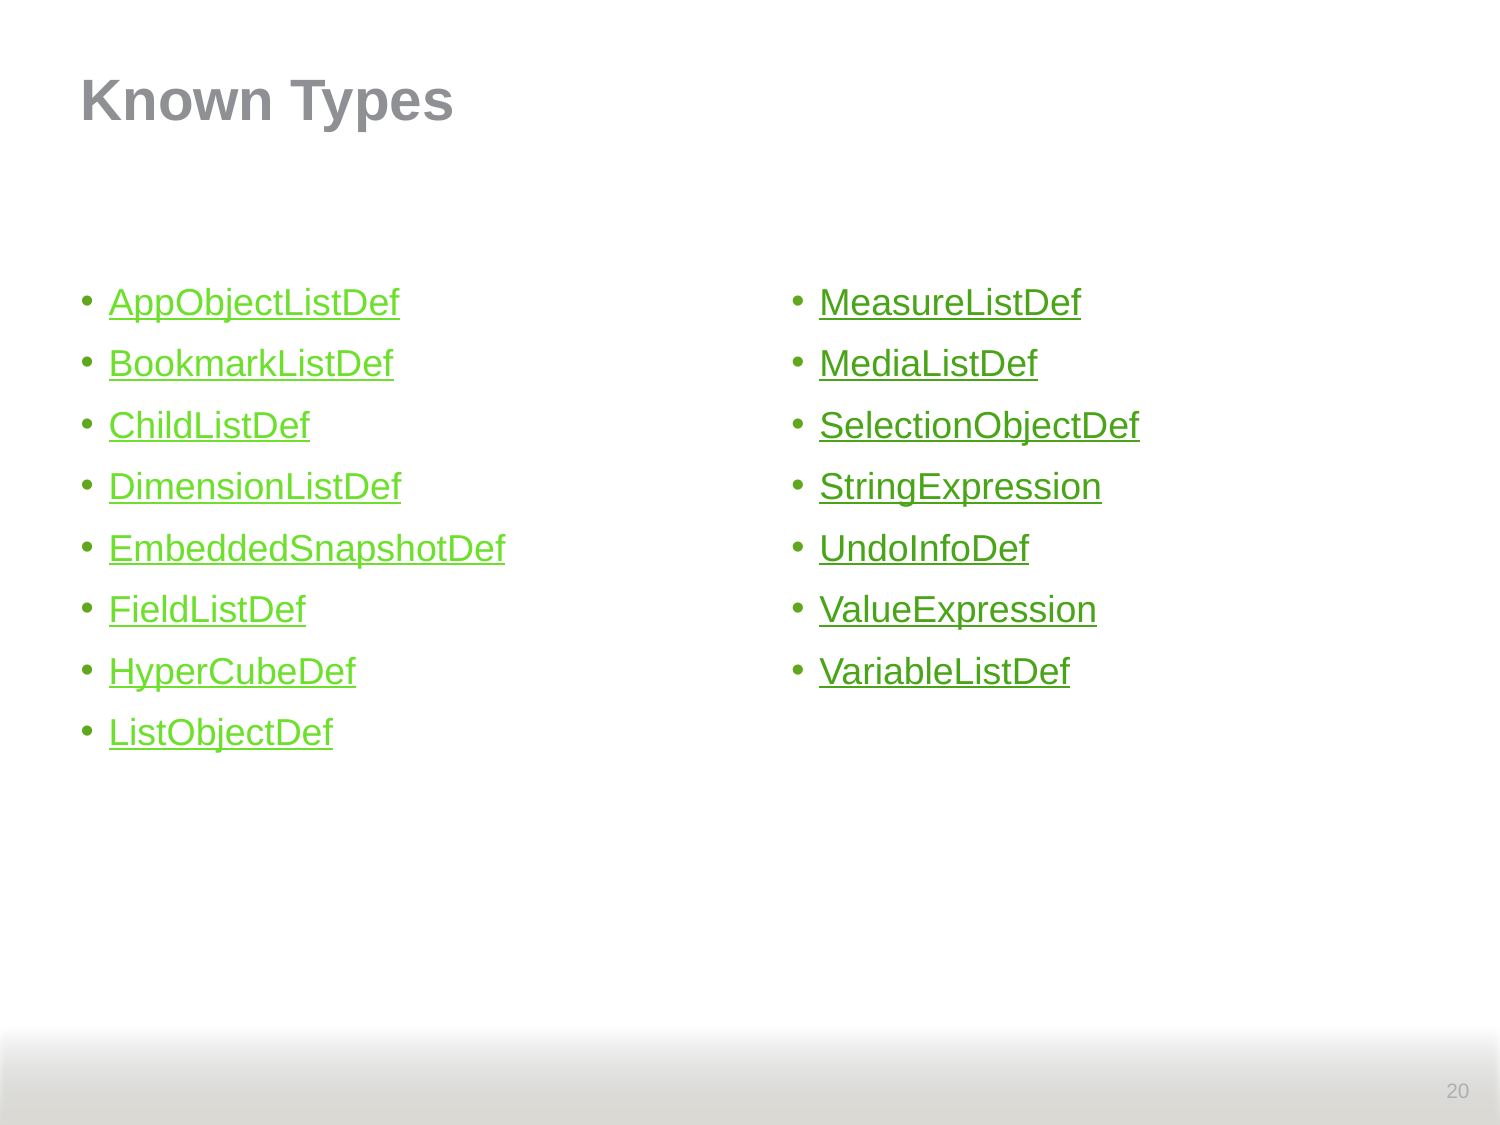

# Known Types
AppObjectListDef
BookmarkListDef
ChildListDef
DimensionListDef
EmbeddedSnapshotDef
FieldListDef
HyperCubeDef
ListObjectDef

MeasureListDef
MediaListDef
SelectionObjectDef
StringExpression
UndoInfoDef
ValueExpression
VariableListDef